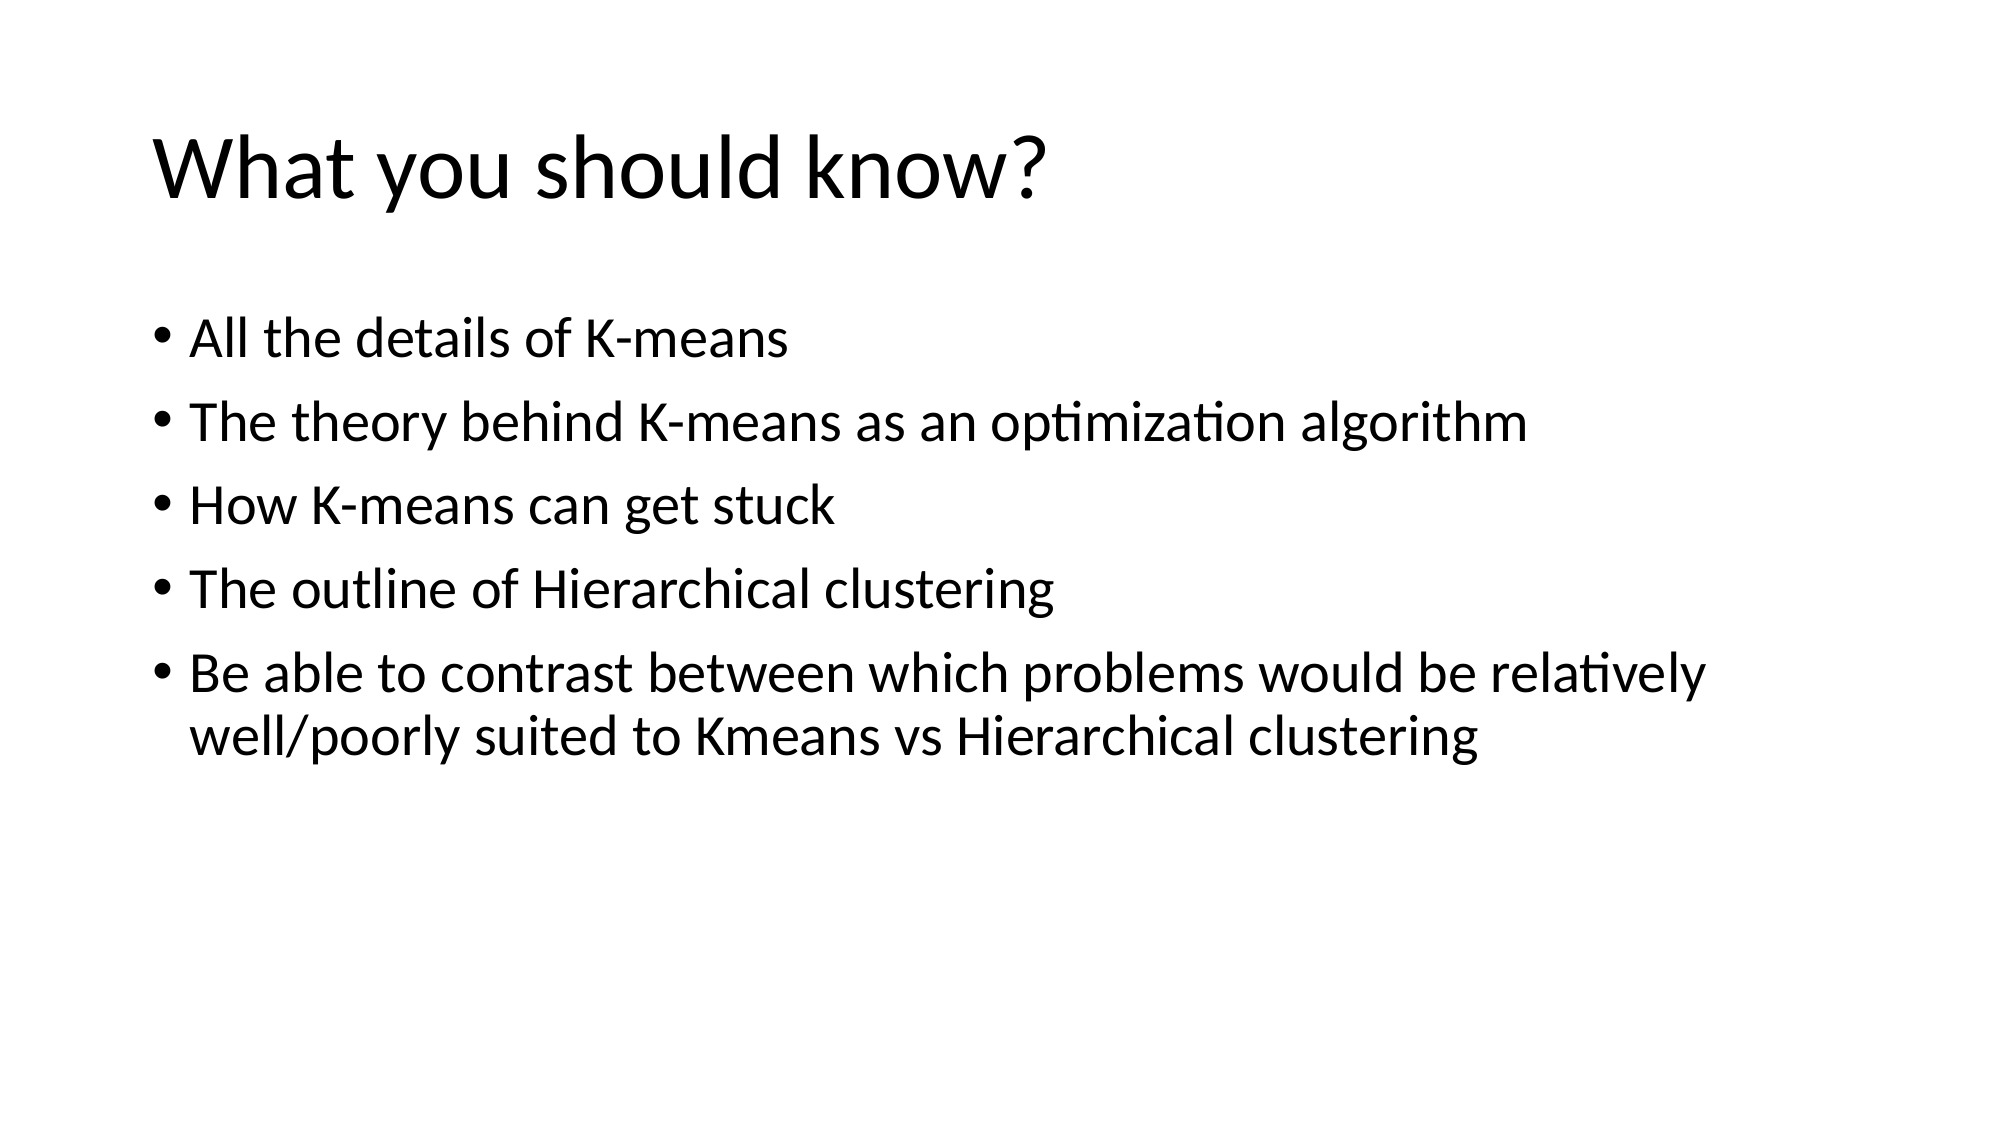

# What you should know?
All the details of K-means
The theory behind K-means as an optimization algorithm
How K-means can get stuck
The outline of Hierarchical clustering
Be able to contrast between which problems would be relatively well/poorly suited to Kmeans vs Hierarchical clustering